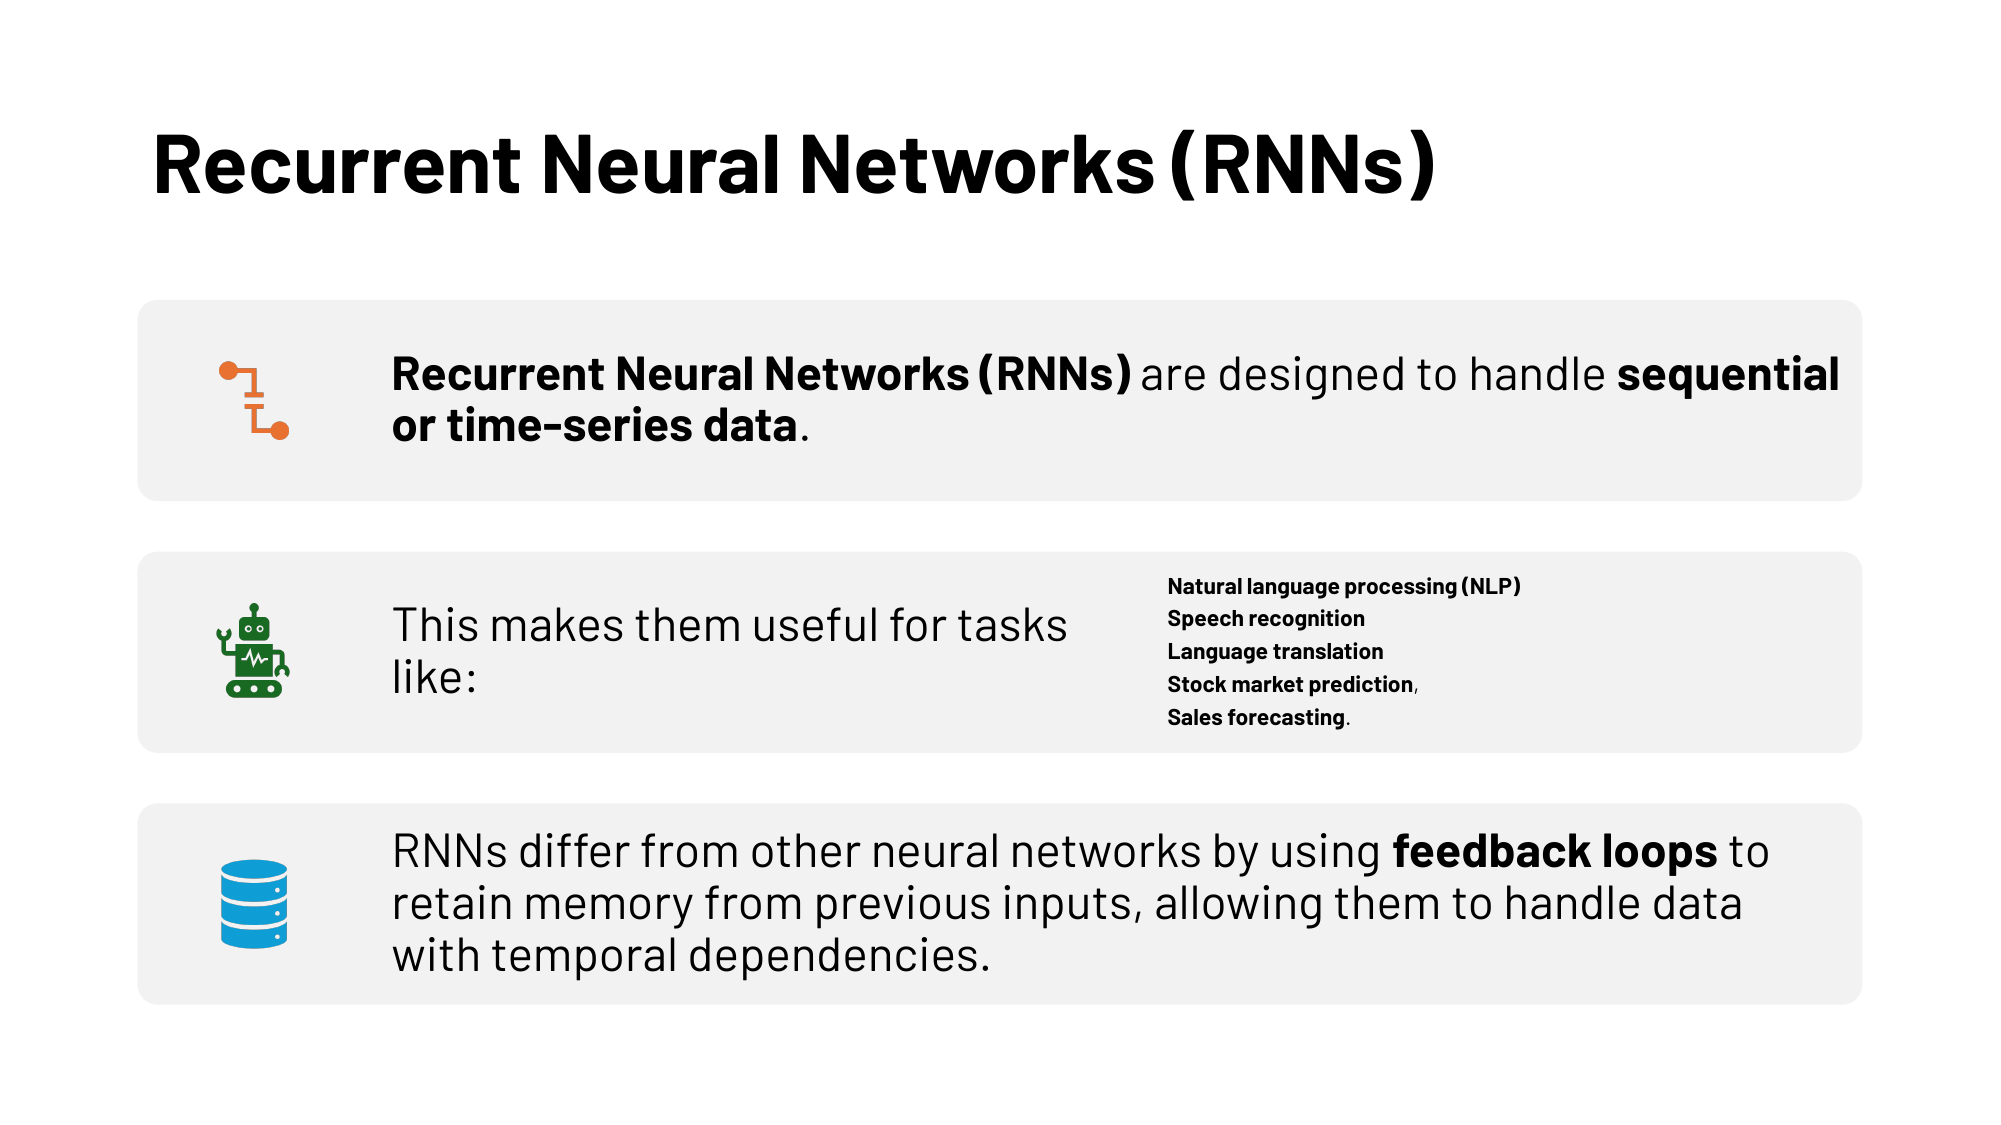

# Recurrent Neural Networks (RNNs)
Recurrent Neural Networks (RNNs) are designed to handle sequential or time-series data.
This makes them useful for tasks like:
Natural language processing (NLP)
Speech recognition
Language translation
Stock market prediction,
Sales forecasting.
RNNs differ from other neural networks by using feedback loops to retain memory from previous inputs, allowing them to handle data with temporal dependencies.